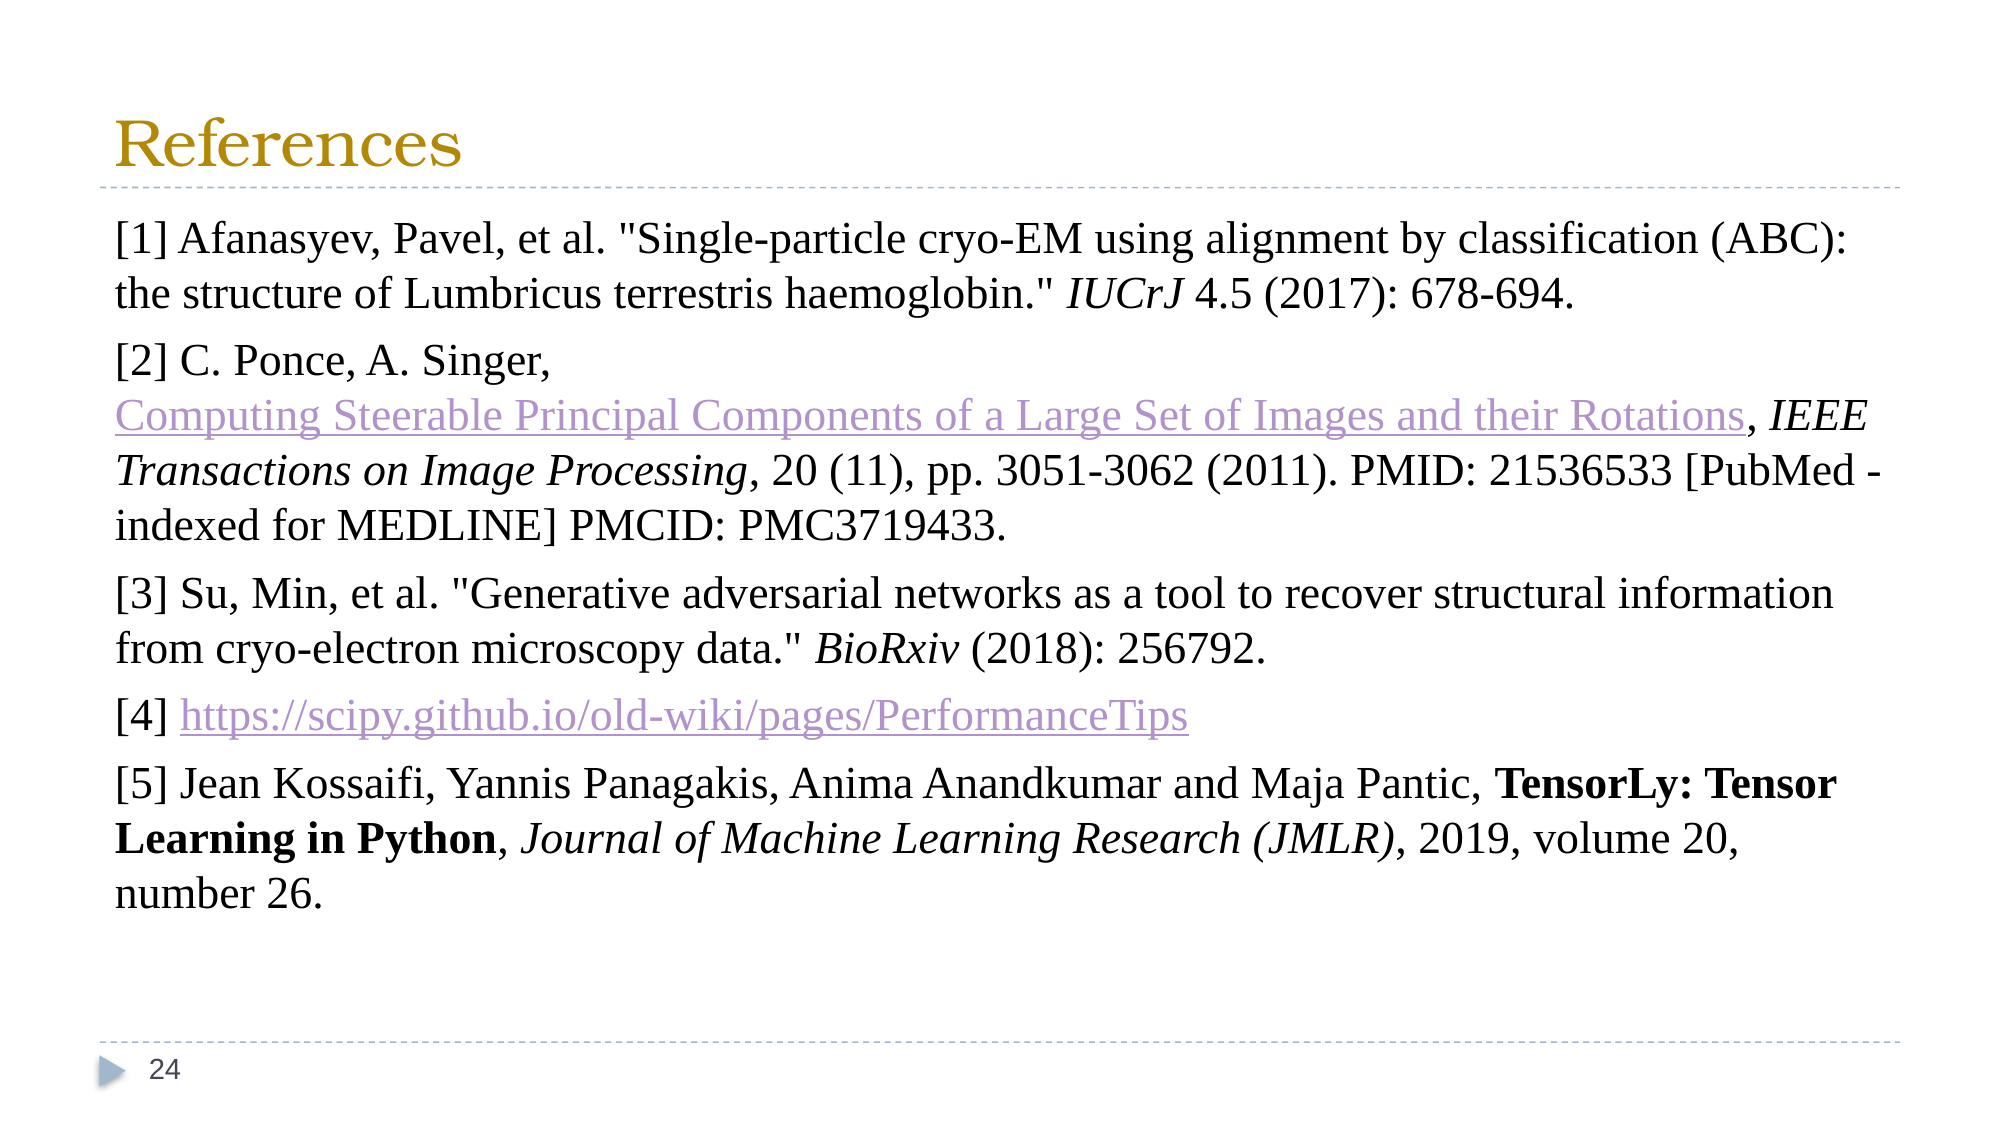

# References
[1] Afanasyev, Pavel, et al. "Single-particle cryo-EM using alignment by classification (ABC): the structure of Lumbricus terrestris haemoglobin." IUCrJ 4.5 (2017): 678-694.
[2] C. Ponce, A. Singer, Computing Steerable Principal Components of a Large Set of Images and their Rotations, IEEE Transactions on Image Processing, 20 (11), pp. 3051-3062 (2011). PMID: 21536533 [PubMed - indexed for MEDLINE] PMCID: PMC3719433.
[3] Su, Min, et al. "Generative adversarial networks as a tool to recover structural information from cryo-electron microscopy data." BioRxiv (2018): 256792.
[4] https://scipy.github.io/old-wiki/pages/PerformanceTips
[5] Jean Kossaifi, Yannis Panagakis, Anima Anandkumar and Maja Pantic, TensorLy: Tensor Learning in Python, Journal of Machine Learning Research (JMLR), 2019, volume 20, number 26.
24